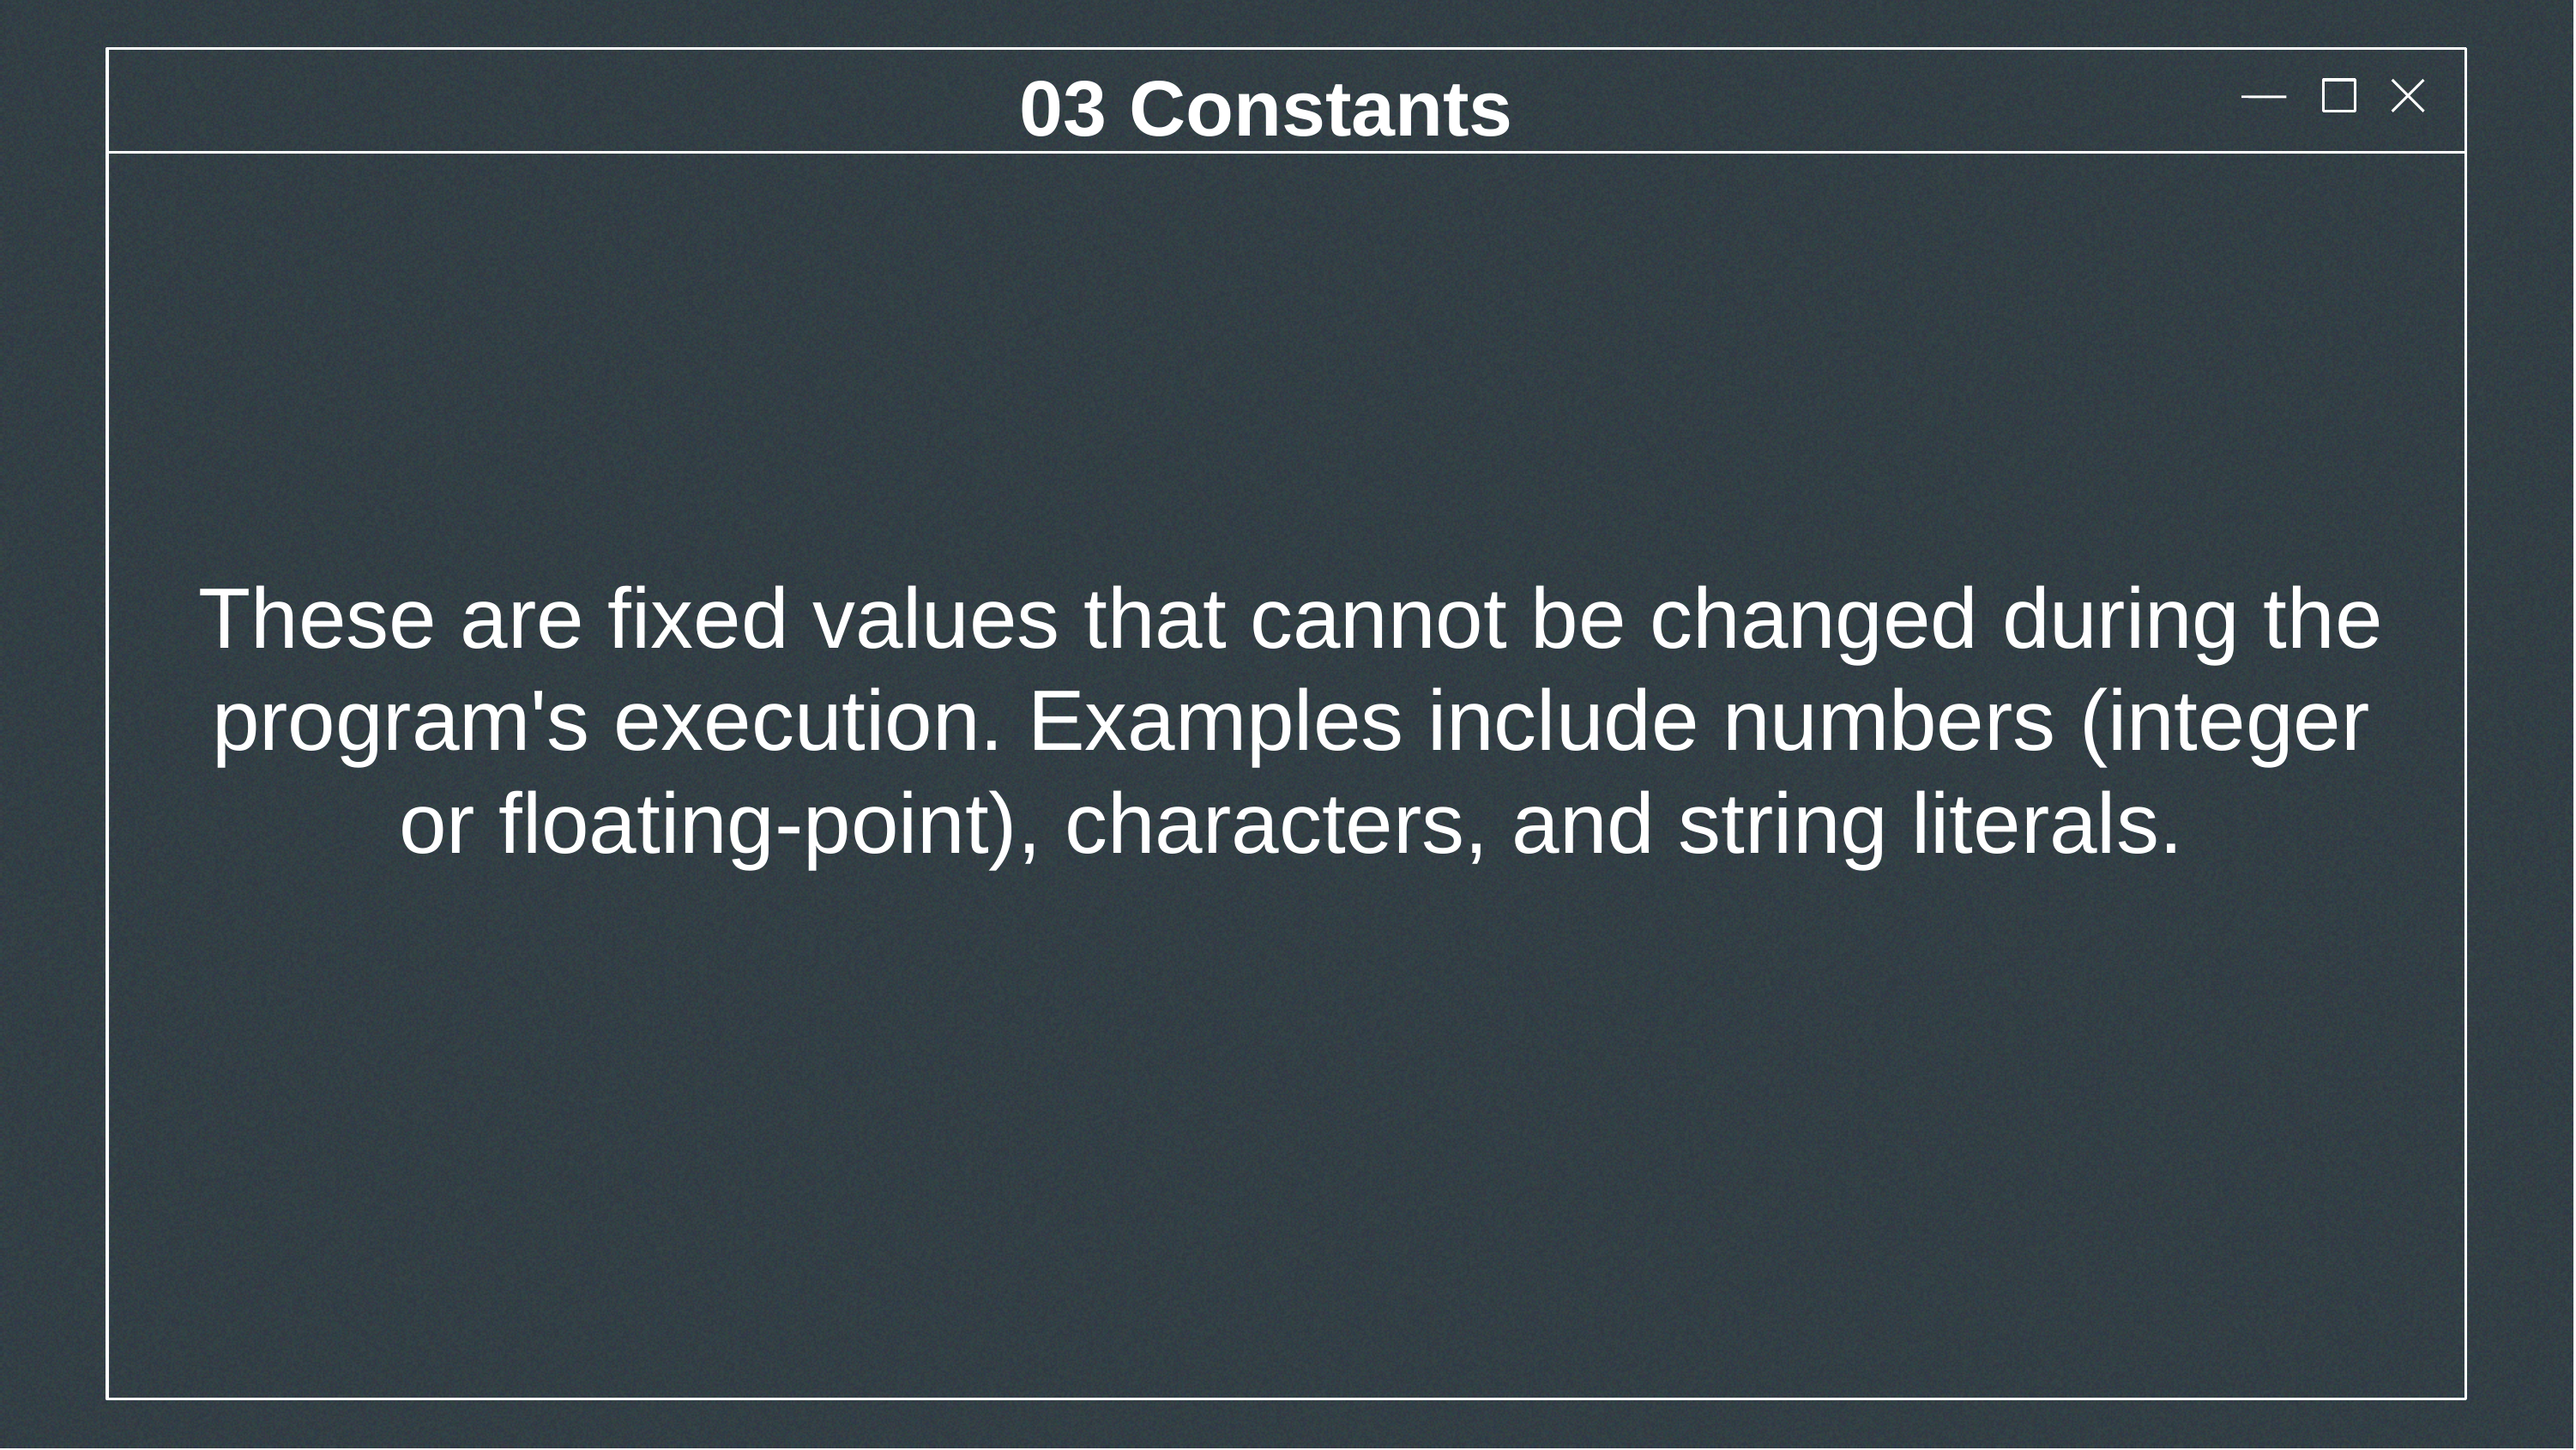

03 Constants
These are fixed values that cannot be changed during the program's execution. Examples include numbers (integer or floating-point), characters, and string literals.